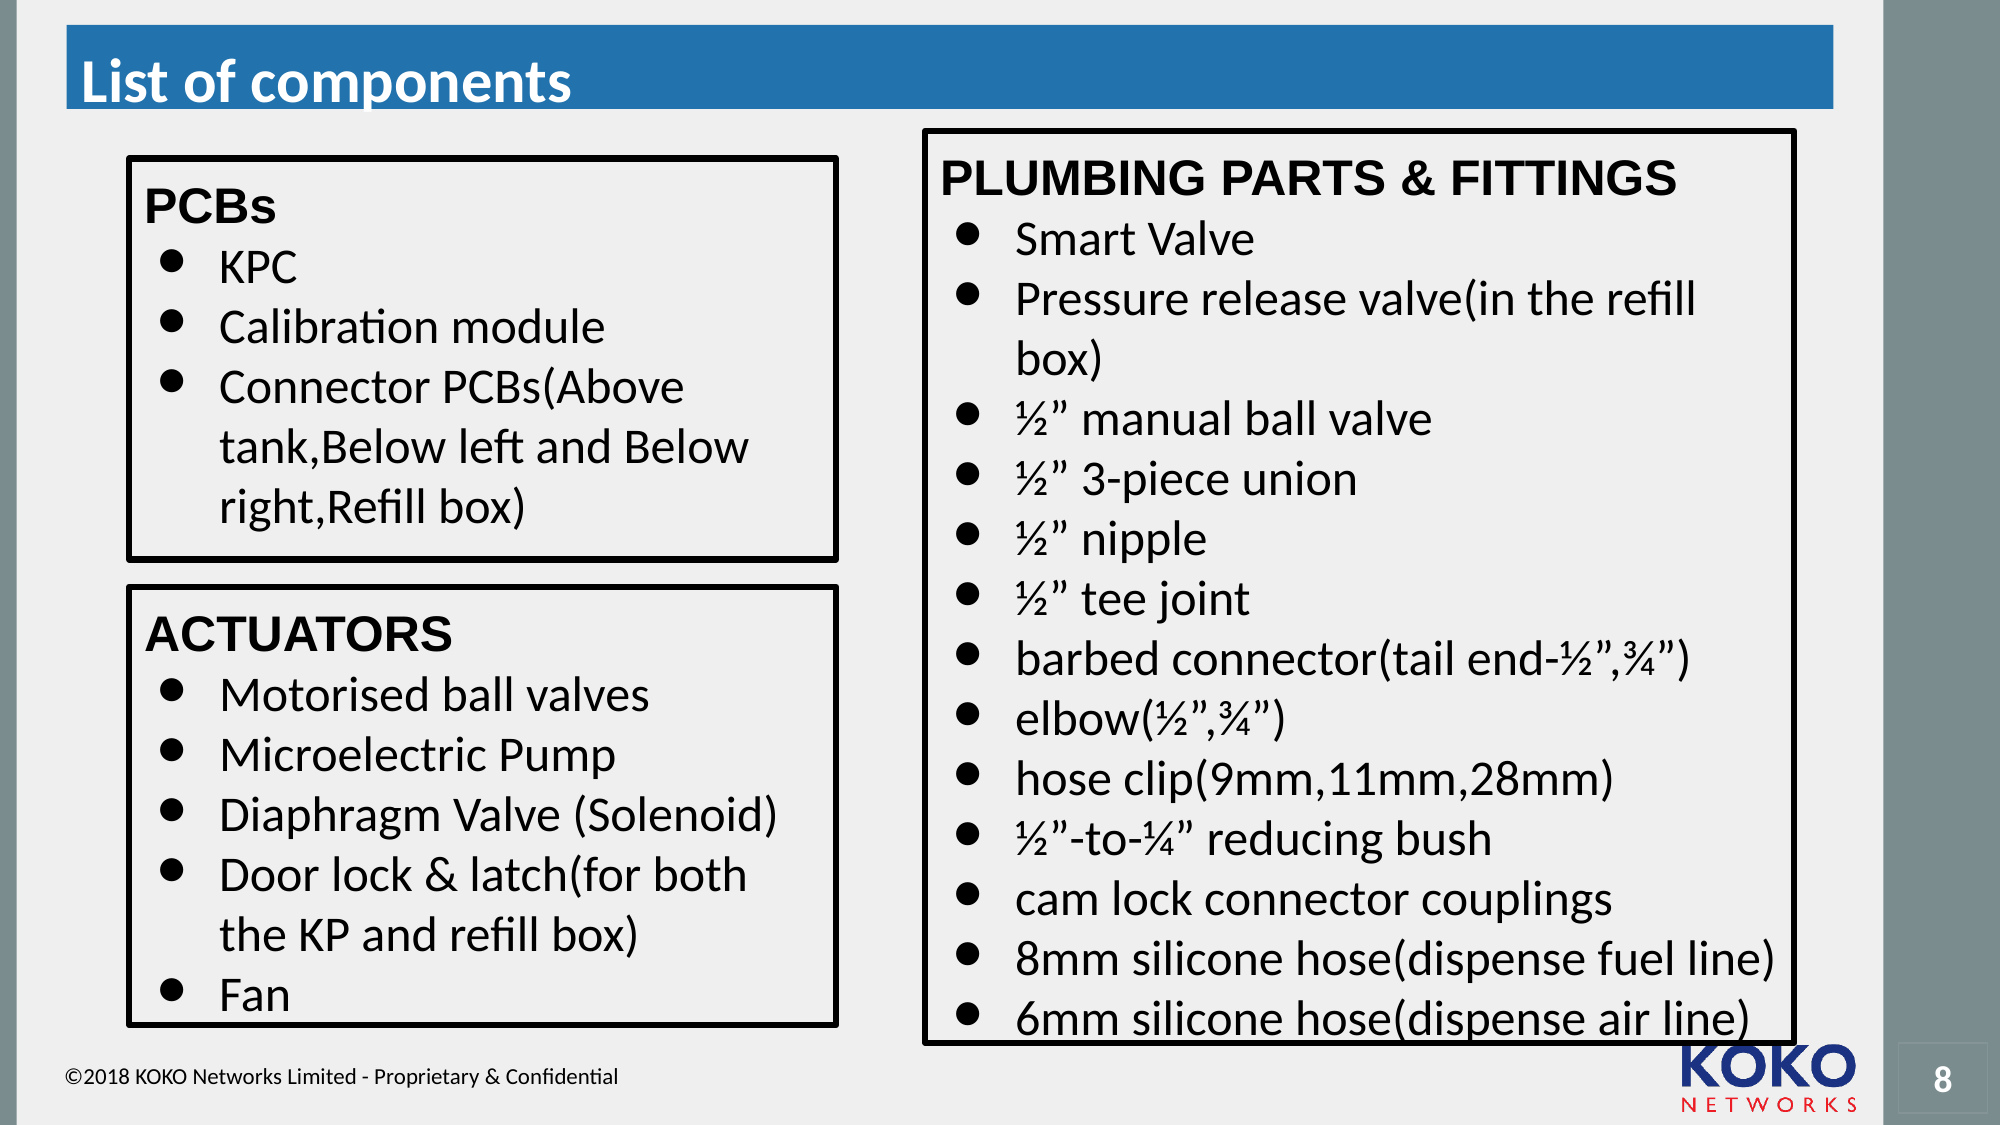

List of components

PLUMBING PARTS & FITTINGS
Smart Valve
Pressure release valve(in the refill box)
½” manual ball valve
½” 3-piece union
½” nipple
½” tee joint
barbed connector(tail end-½”,¾”)
elbow(½”,¾”)
hose clip(9mm,11mm,28mm)
½”-to-¼” reducing bush
cam lock connector couplings
8mm silicone hose(dispense fuel line)
6mm silicone hose(dispense air line)
PCBs
KPC
Calibration module
Connector PCBs(Above tank,Below left and Below right,Refill box)
#
ACTUATORS
Motorised ball valves
Microelectric Pump
Diaphragm Valve (Solenoid)
Door lock & latch(for both the KP and refill box)
Fan
8